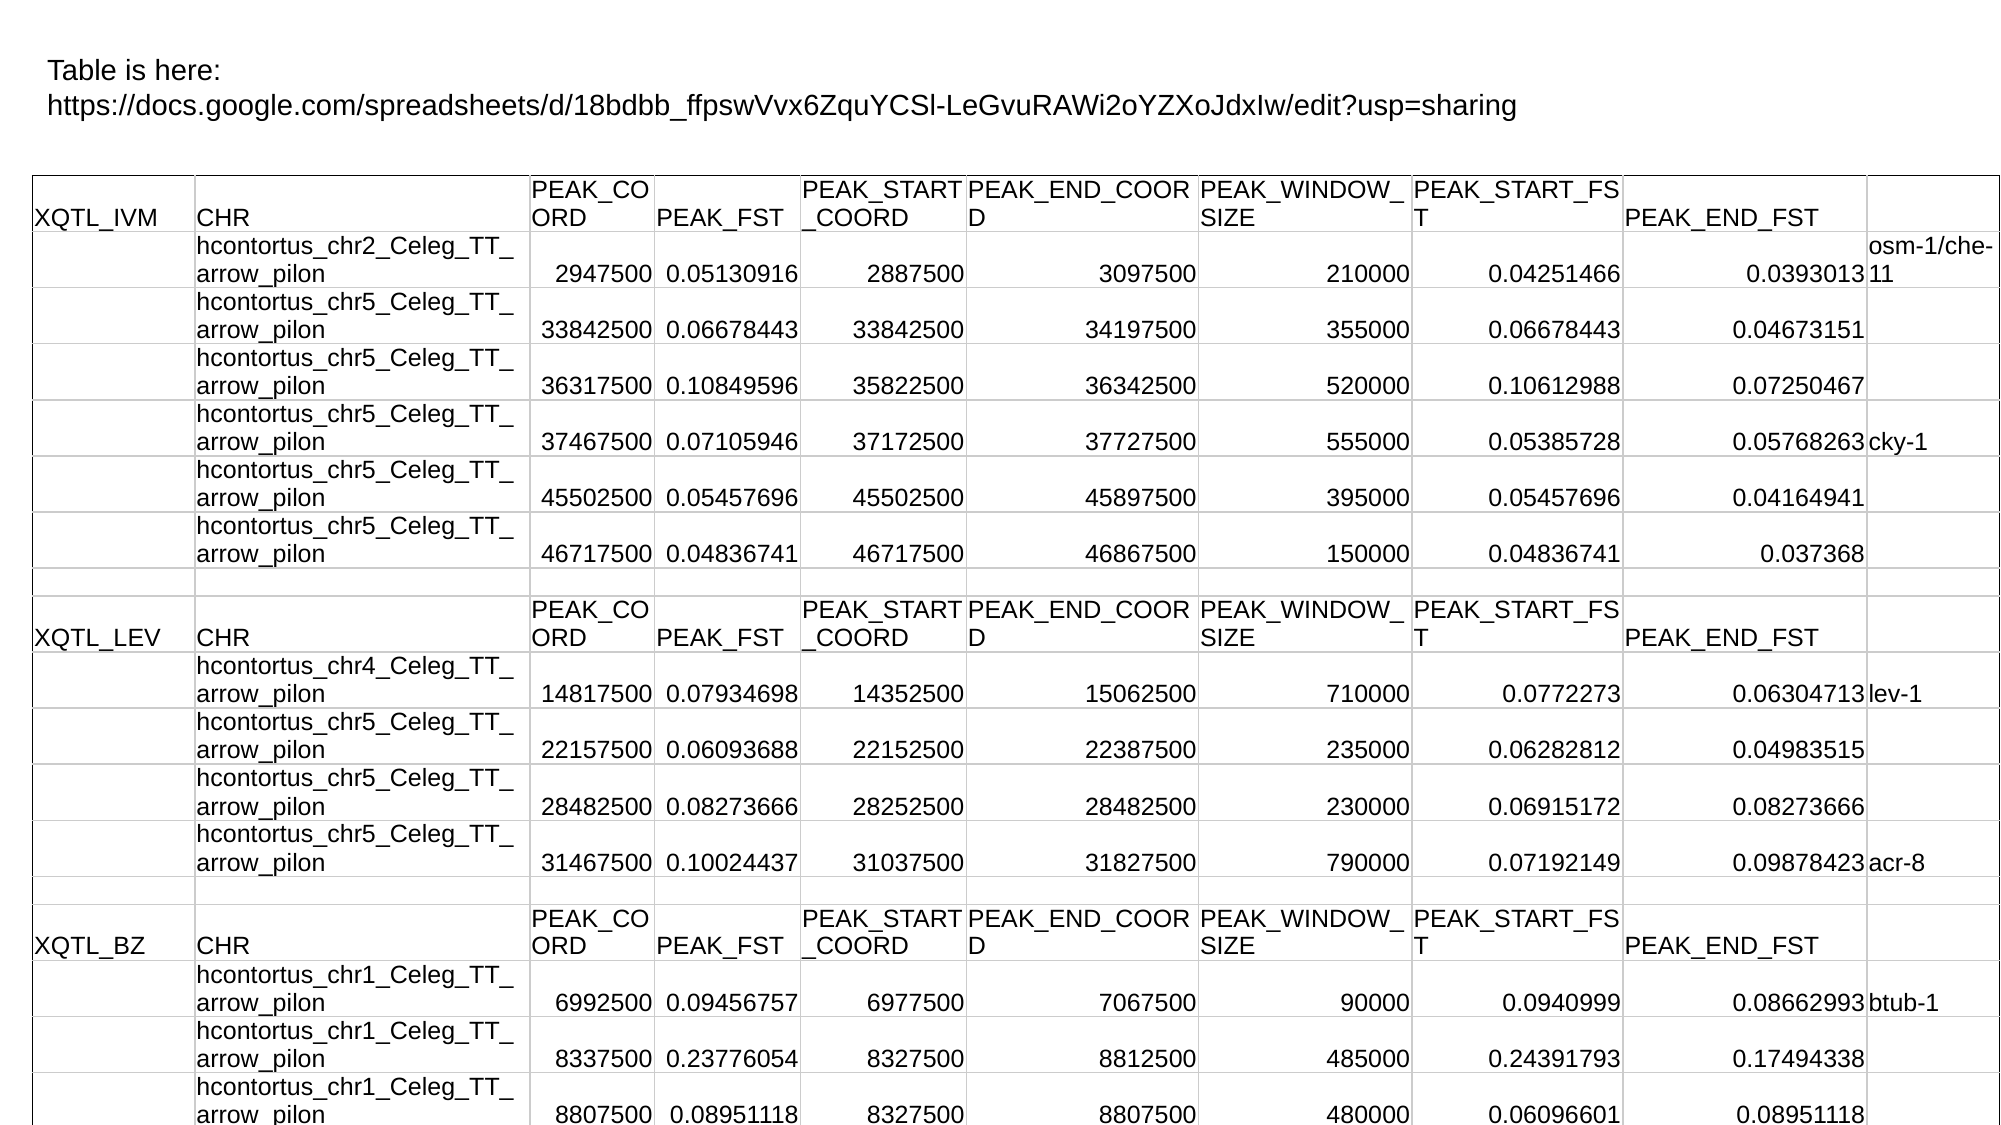

Table is here:
https://docs.google.com/spreadsheets/d/18bdbb_ffpswVvx6ZquYCSl-LeGvuRAWi2oYZXoJdxIw/edit?usp=sharing
| XQTL\_IVM | CHR | PEAK\_COORD | PEAK\_FST | PEAK\_START\_COORD | PEAK\_END\_COORD | PEAK\_WINDOW\_SIZE | PEAK\_START\_FST | PEAK\_END\_FST |  |
| --- | --- | --- | --- | --- | --- | --- | --- | --- | --- |
|  | hcontortus\_chr2\_Celeg\_TT\_arrow\_pilon | 2947500 | 0.05130916 | 2887500 | 3097500 | 210000 | 0.04251466 | 0.0393013 | osm-1/che-11 |
|  | hcontortus\_chr5\_Celeg\_TT\_arrow\_pilon | 33842500 | 0.06678443 | 33842500 | 34197500 | 355000 | 0.06678443 | 0.04673151 |  |
|  | hcontortus\_chr5\_Celeg\_TT\_arrow\_pilon | 36317500 | 0.10849596 | 35822500 | 36342500 | 520000 | 0.10612988 | 0.07250467 |  |
|  | hcontortus\_chr5\_Celeg\_TT\_arrow\_pilon | 37467500 | 0.07105946 | 37172500 | 37727500 | 555000 | 0.05385728 | 0.05768263 | cky-1 |
|  | hcontortus\_chr5\_Celeg\_TT\_arrow\_pilon | 45502500 | 0.05457696 | 45502500 | 45897500 | 395000 | 0.05457696 | 0.04164941 |  |
|  | hcontortus\_chr5\_Celeg\_TT\_arrow\_pilon | 46717500 | 0.04836741 | 46717500 | 46867500 | 150000 | 0.04836741 | 0.037368 |  |
|  |  |  |  |  |  |  |  |  |  |
| XQTL\_LEV | CHR | PEAK\_COORD | PEAK\_FST | PEAK\_START\_COORD | PEAK\_END\_COORD | PEAK\_WINDOW\_SIZE | PEAK\_START\_FST | PEAK\_END\_FST |  |
|  | hcontortus\_chr4\_Celeg\_TT\_arrow\_pilon | 14817500 | 0.07934698 | 14352500 | 15062500 | 710000 | 0.0772273 | 0.06304713 | lev-1 |
|  | hcontortus\_chr5\_Celeg\_TT\_arrow\_pilon | 22157500 | 0.06093688 | 22152500 | 22387500 | 235000 | 0.06282812 | 0.04983515 |  |
|  | hcontortus\_chr5\_Celeg\_TT\_arrow\_pilon | 28482500 | 0.08273666 | 28252500 | 28482500 | 230000 | 0.06915172 | 0.08273666 |  |
|  | hcontortus\_chr5\_Celeg\_TT\_arrow\_pilon | 31467500 | 0.10024437 | 31037500 | 31827500 | 790000 | 0.07192149 | 0.09878423 | acr-8 |
|  |  |  |  |  |  |  |  |  |  |
| XQTL\_BZ | CHR | PEAK\_COORD | PEAK\_FST | PEAK\_START\_COORD | PEAK\_END\_COORD | PEAK\_WINDOW\_SIZE | PEAK\_START\_FST | PEAK\_END\_FST |  |
|  | hcontortus\_chr1\_Celeg\_TT\_arrow\_pilon | 6992500 | 0.09456757 | 6977500 | 7067500 | 90000 | 0.0940999 | 0.08662993 | btub-1 |
|  | hcontortus\_chr1\_Celeg\_TT\_arrow\_pilon | 8337500 | 0.23776054 | 8327500 | 8812500 | 485000 | 0.24391793 | 0.17494338 |  |
|  | hcontortus\_chr1\_Celeg\_TT\_arrow\_pilon | 8807500 | 0.08951118 | 8327500 | 8807500 | 480000 | 0.06096601 | 0.08951118 |  |
|  |  |  |  |  |  |  |  |  |  |
|  |  |  |  |  |  |  |  |  |  |
| AI | CHR | PEAK\_COORD | PEAK\_FST | PEAK\_START\_COORD | PEAK\_END\_COORD | PEAK\_WINDOW\_SIZE | PEAK\_START\_FST | PEAK\_END\_FST |  |
|  | hcontortus\_chr1\_Celeg\_TT\_arrow\_pilon | 11047500 | 0.07026732 | 11047500 | 11292500 | 245000 | 0.07026732 | 0.06312572 |  |
|  | hcontortus\_chr2\_Celeg\_TT\_arrow\_pilon | 3037500 | 0.07942993 | 2992500 | 3267500 | 275000 | 0.06980073 | 0.07087416 |  |
|  | hcontortus\_chr3\_Celeg\_TT\_arrow\_pilon | 38012500 | 0.10238732 | 38012500 | 38057500 | 45000 | 0.10238732 | 0.09090909 |  |
|  |  |  |  |  |  |  |  |  |  |
|  |  |  |  |  |  |  |  |  |  |
| DOSE RESPONSE | CHR | PEAK\_COORD | PEAK\_FST | PEAK\_START\_COORD | PEAK\_END\_COORD | PEAK\_WINDOW\_SIZE | PEAK\_START\_FST | PEAK\_END\_FST |  |
|  | hcontortus\_chr5\_Celeg\_TT\_arrow\_pilon | 34052500 | 0.35451348 | 34052500 | 34397500 | 345000 | 0.35451348 | 0.5 |  |
|  |  |  |  |  |  |  |  |  |  |
| XQTL\_ADULT | CHR | PEAK\_COORD | PEAK\_FST | PEAK\_START\_COORD | PEAK\_END\_COORD | PEAK\_WINDOW\_SIZE | PEAK\_START\_FST | PEAK\_END\_FST |  |
|  | hcontortus\_chr2\_Celeg\_TT\_arrow\_pilon | 27157500 | 0.128067 | 27087500 | 27237500 | 150000 | 0.09835384 | 0.10921149 |  |
|  | hcontortus\_chr5\_Celeg\_TT\_arrow\_pilon | 37377500 | 0.19438392 | 37352500 | 37467500 | 115000 | 0.15285681 | 0.15094016 |  |
|  |  |  |  |  |  |  |  |  |  |